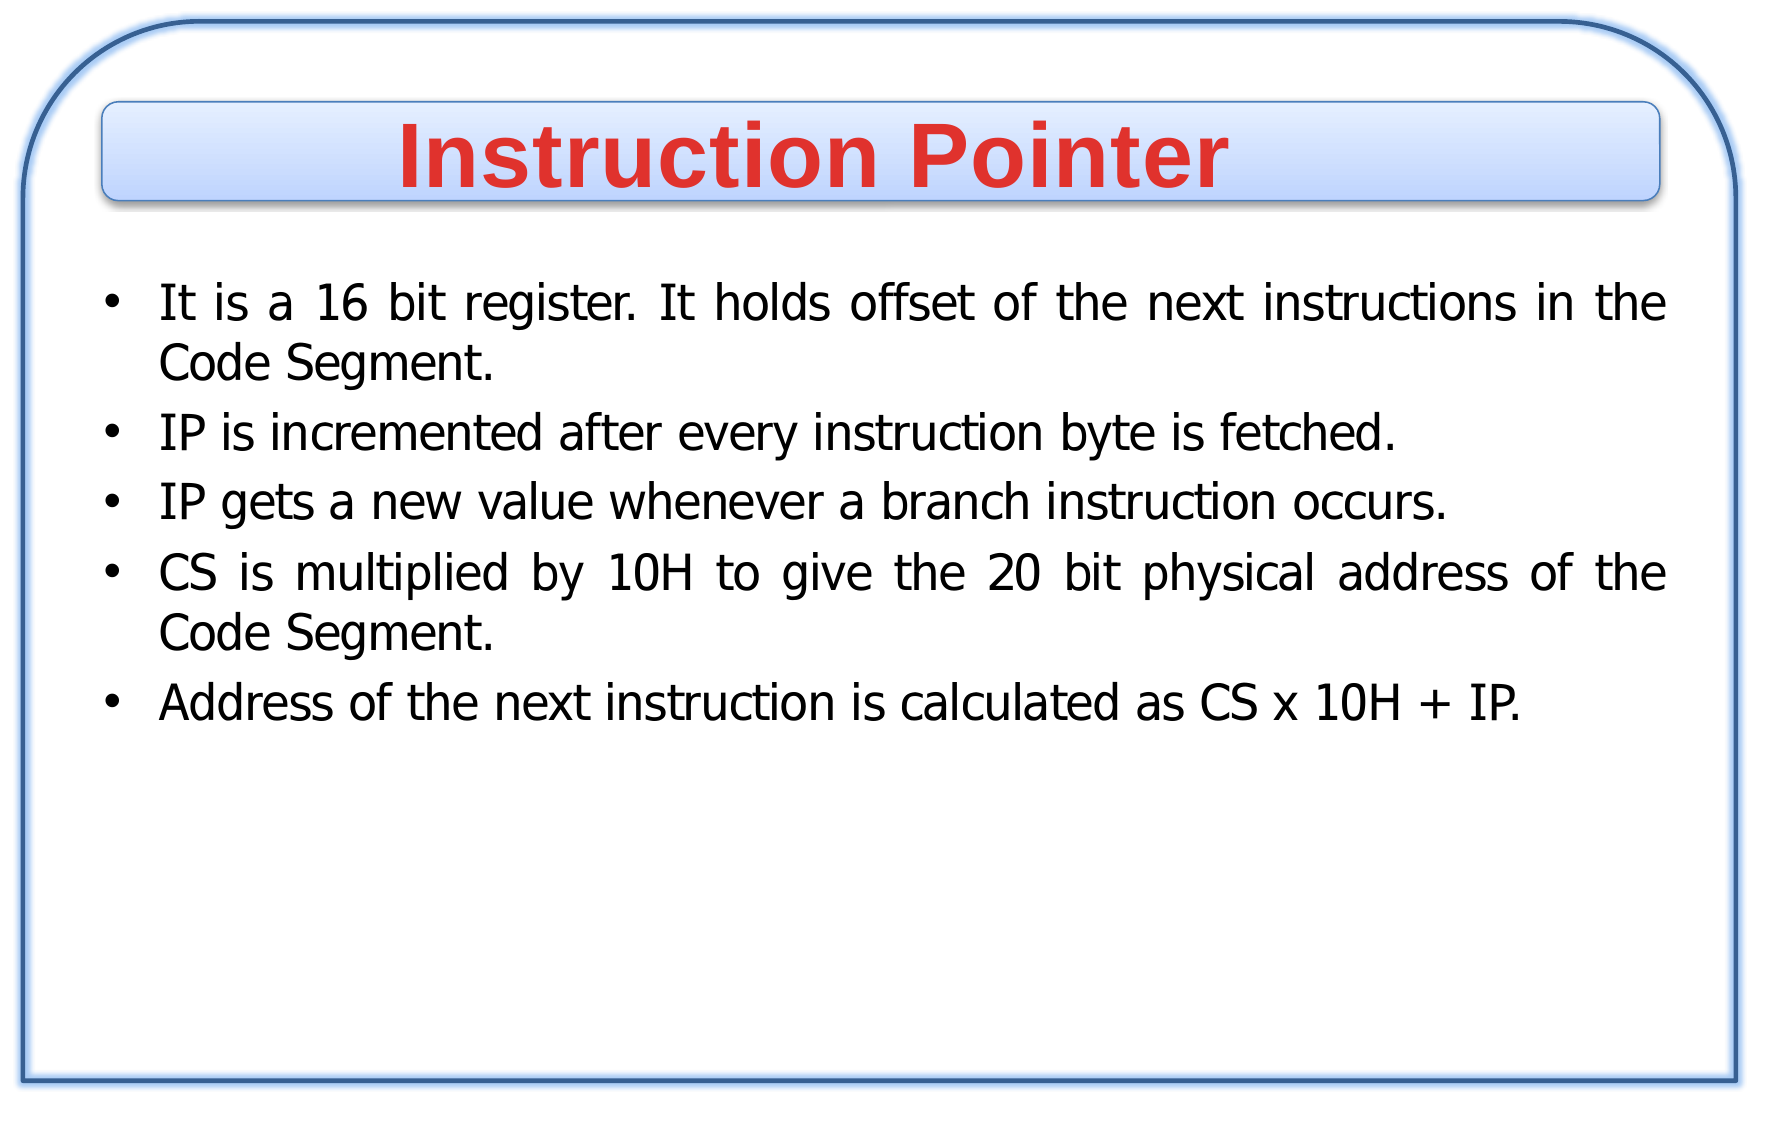

#
Instruction Pointer
It is a 16 bit register. It holds offset of the next instructions in the Code Segment.
IP is incremented after every instruction byte is fetched.
IP gets a new value whenever a branch instruction occurs.
CS is multiplied by 10H to give the 20 bit physical address of the Code Segment.
Address of the next instruction is calculated as CS x 10H + IP.